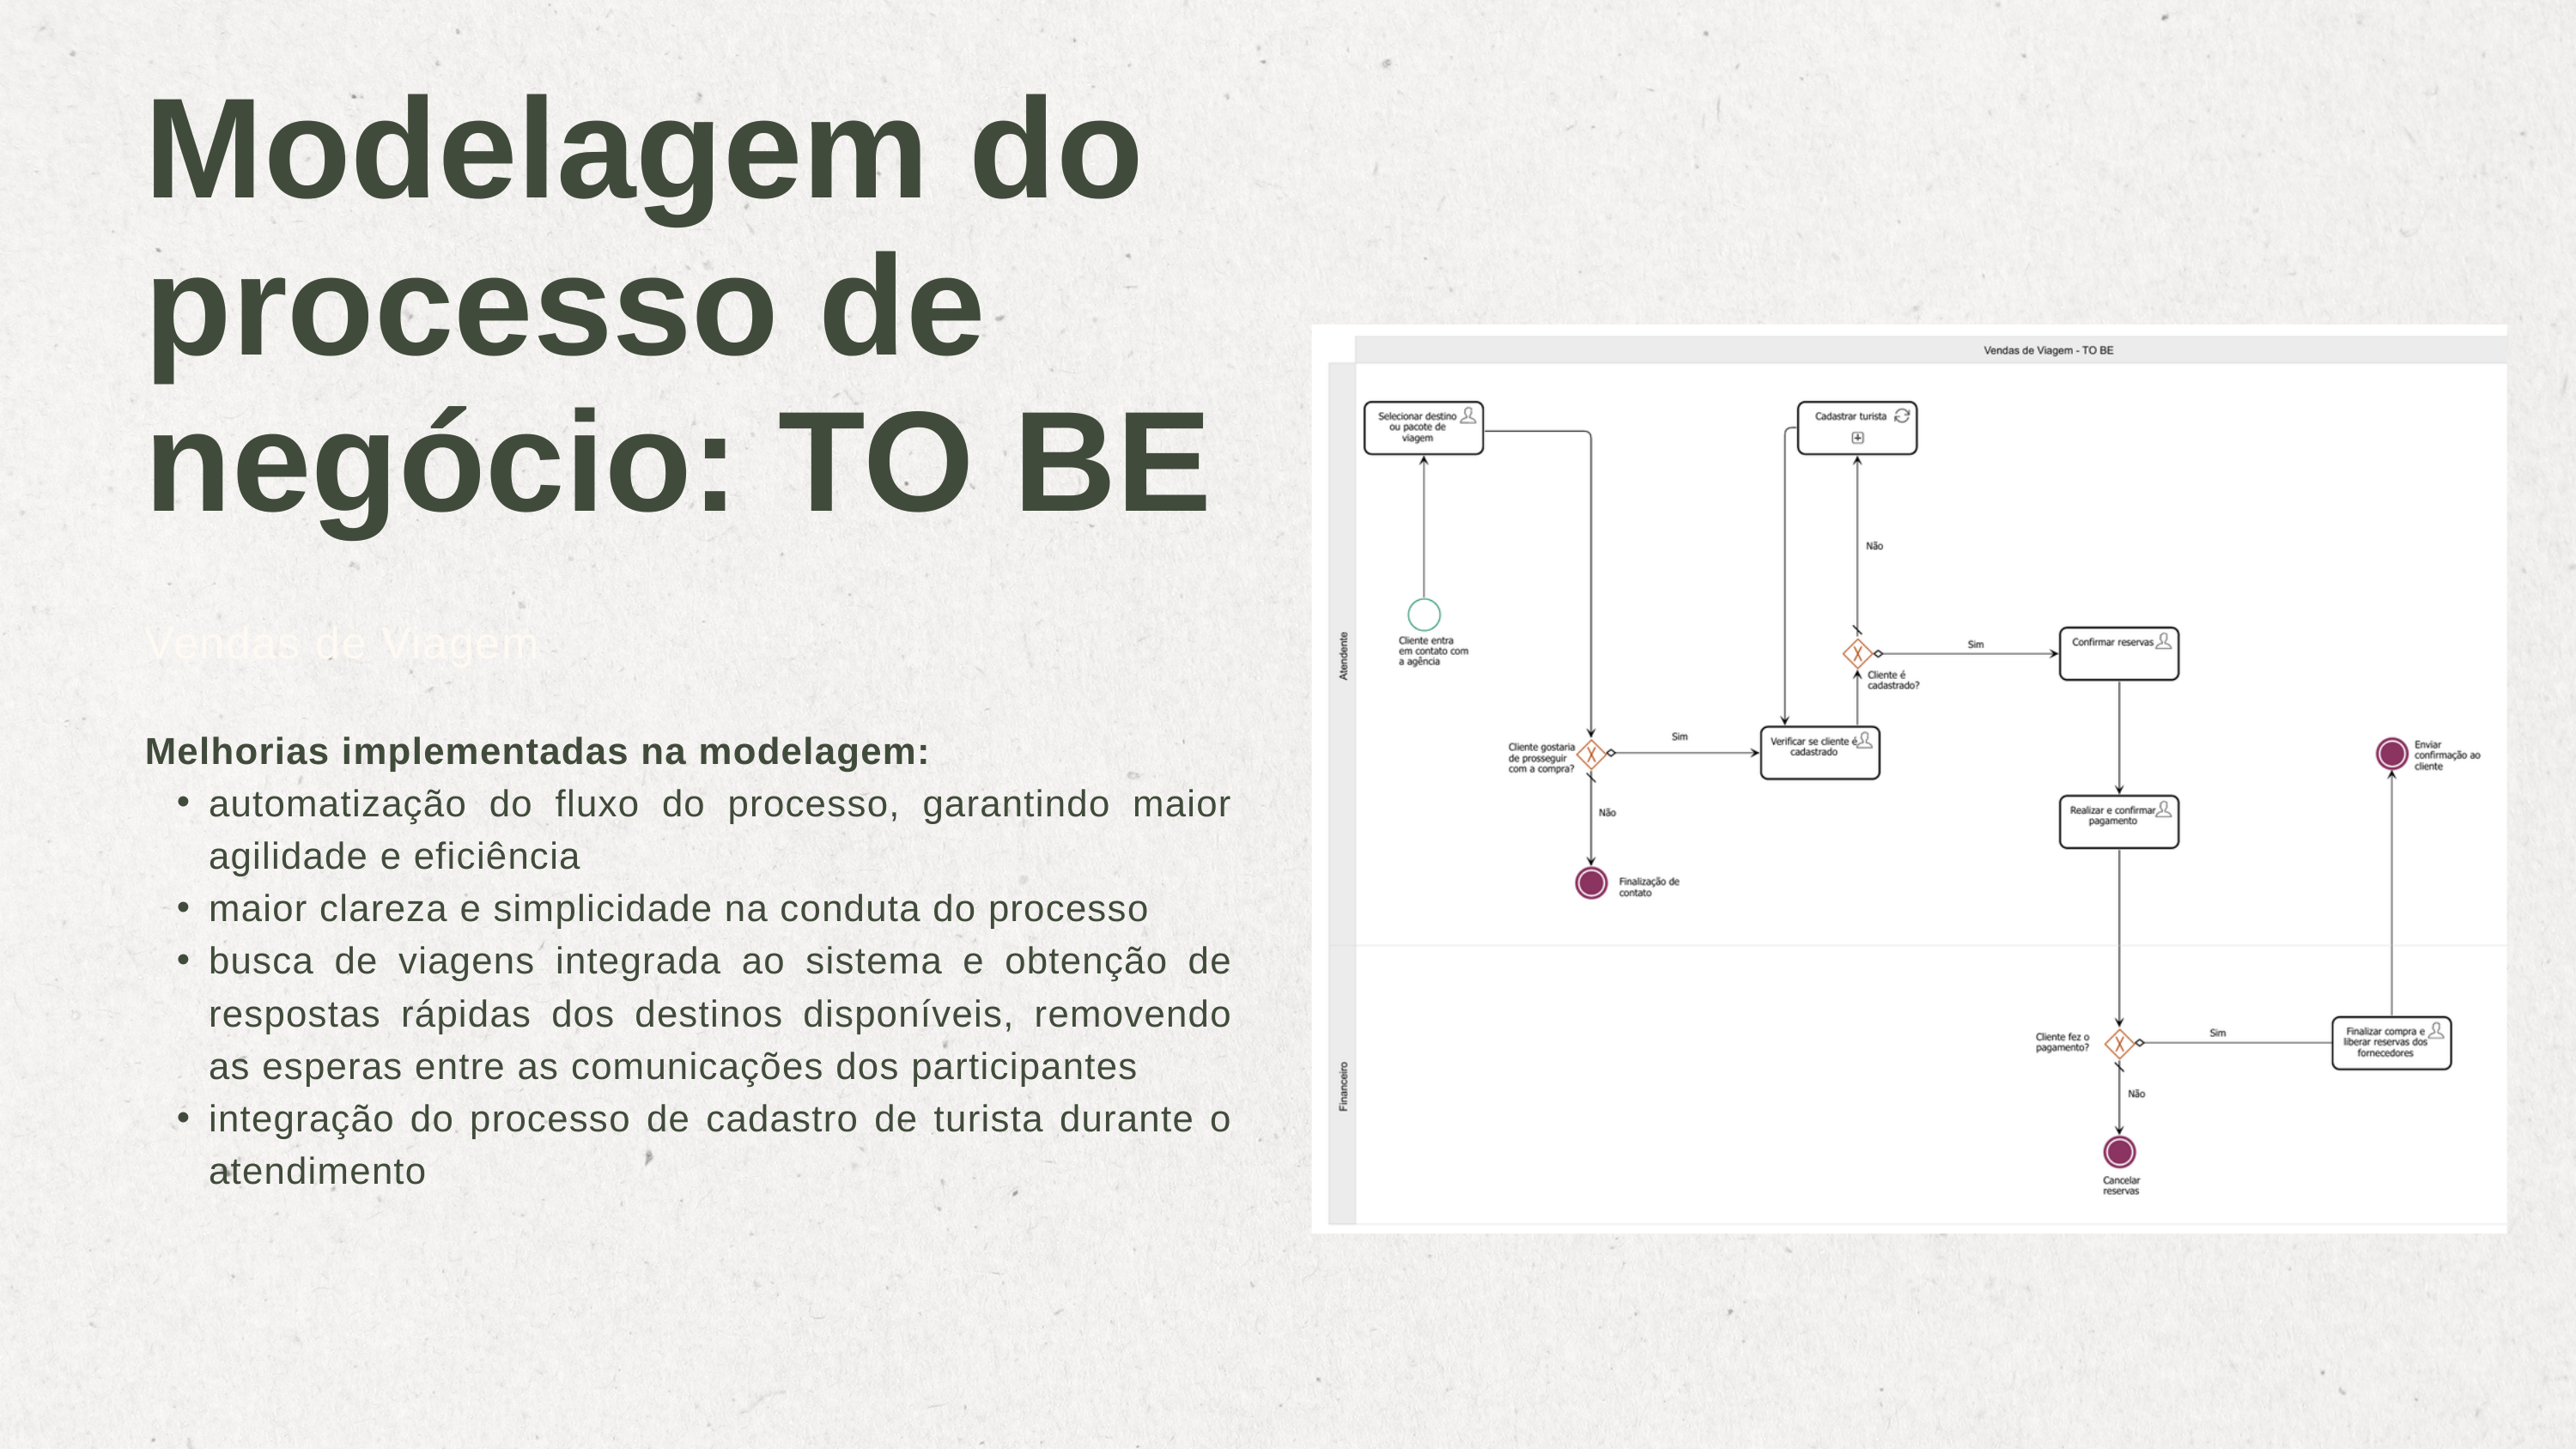

Modelagem do processo de negócio: TO BE

Vendas de Viagem
Melhorias implementadas na modelagem:
automatização do fluxo do processo, garantindo maior agilidade e eficiência
maior clareza e simplicidade na conduta do processo
busca de viagens integrada ao sistema e obtenção de respostas rápidas dos destinos disponíveis, removendo as esperas entre as comunicações dos participantes
integração do processo de cadastro de turista durante o atendimento